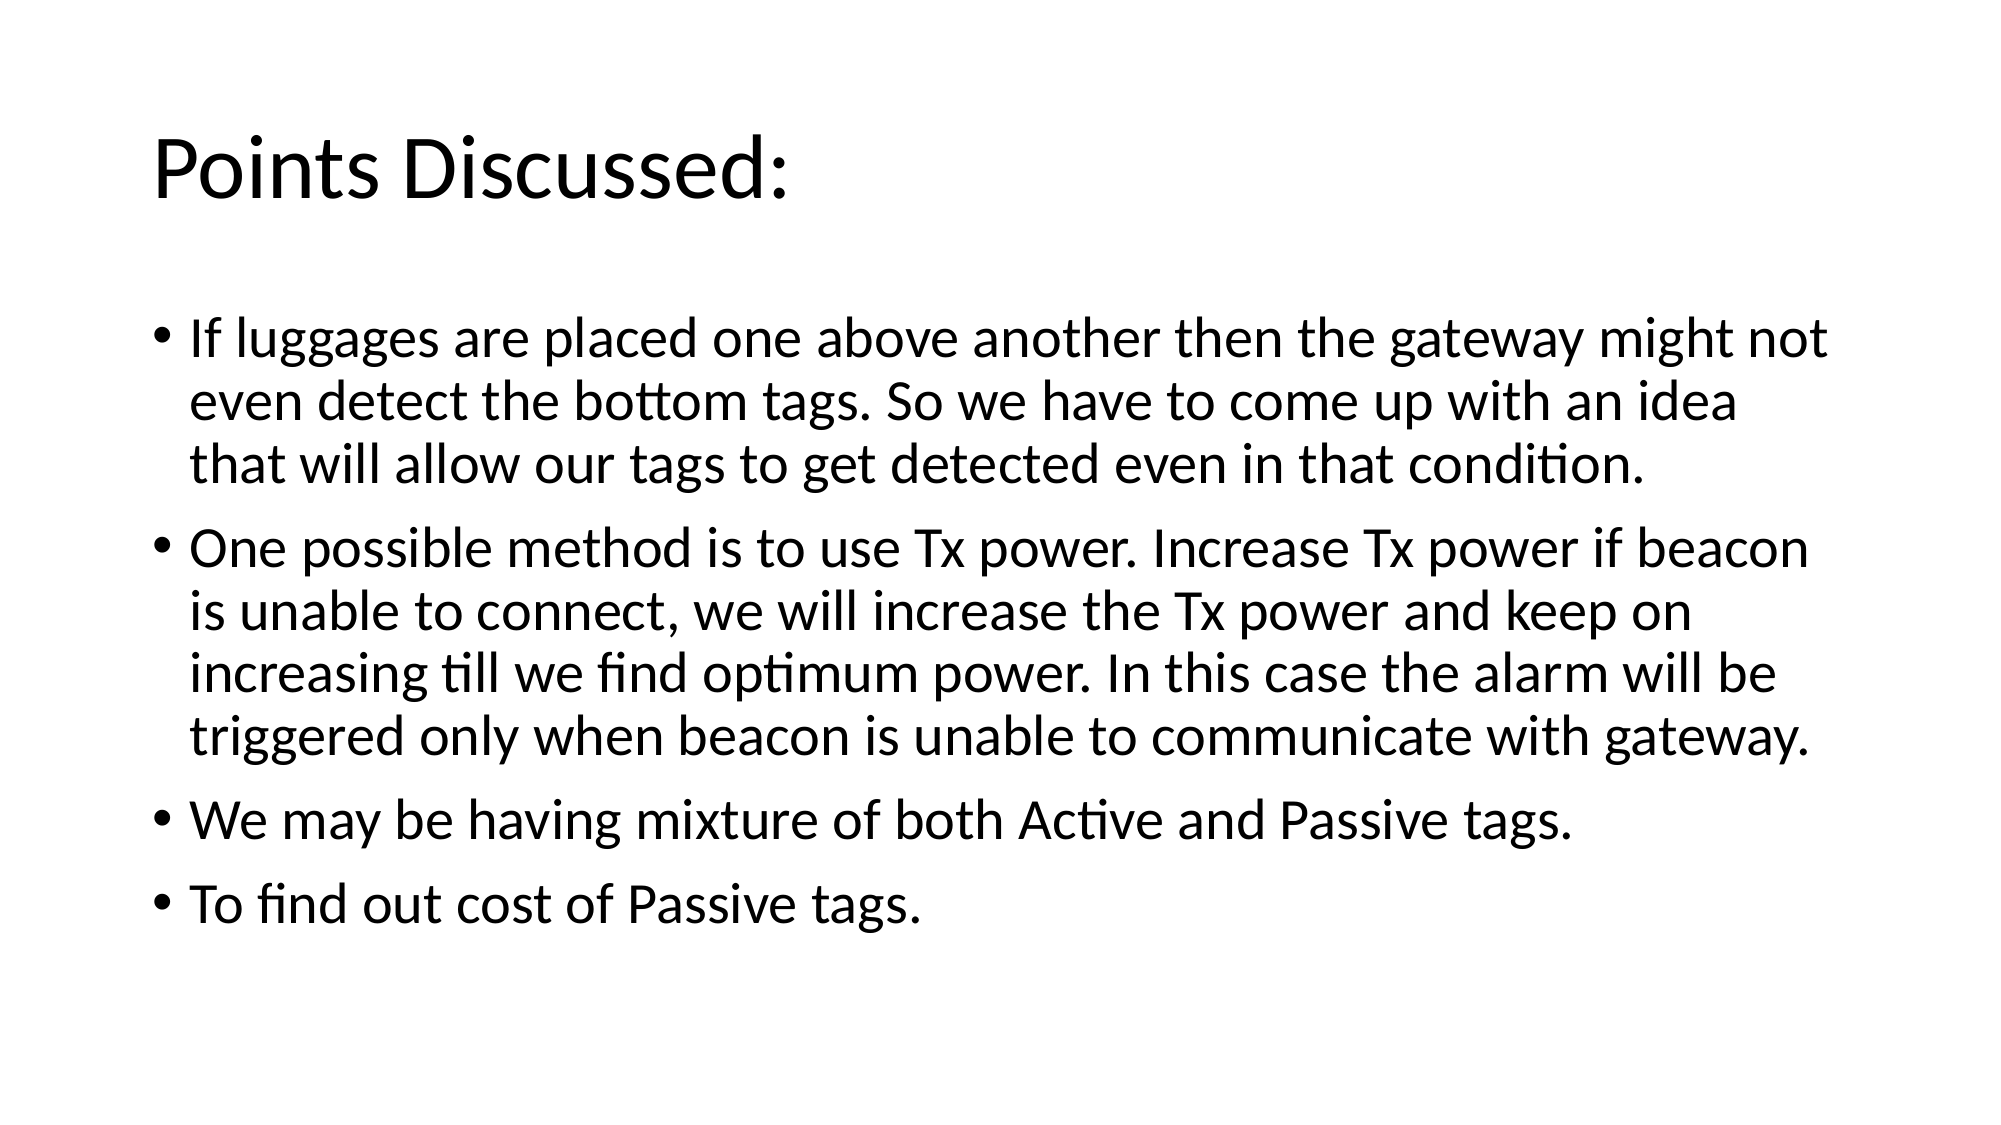

# Points Discussed:
If luggages are placed one above another then the gateway might not even detect the bottom tags. So we have to come up with an idea that will allow our tags to get detected even in that condition.
One possible method is to use Tx power. Increase Tx power if beacon is unable to connect, we will increase the Tx power and keep on increasing till we find optimum power. In this case the alarm will be triggered only when beacon is unable to communicate with gateway.
We may be having mixture of both Active and Passive tags.
To find out cost of Passive tags.